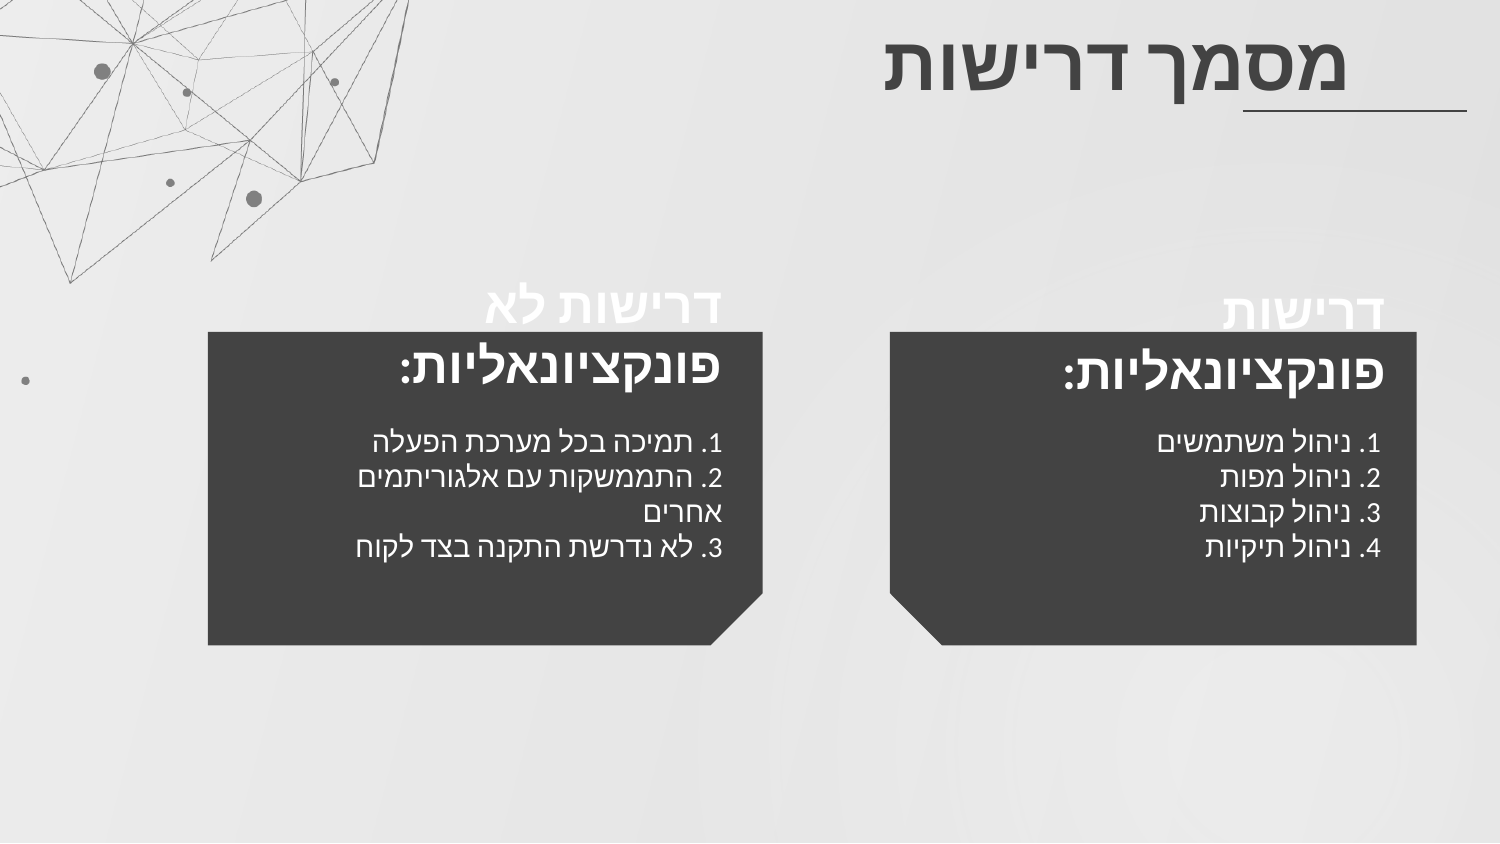

# מסמך דרישות

דרישות לא פונקציונאליות:
1. תמיכה בכל מערכת הפעלה
2. התממשקות עם אלגוריתמים אחרים
3. לא נדרשת התקנה בצד לקוח

1. ניהול משתמשים
2. ניהול מפות
3. ניהול קבוצות
4. ניהול תיקיות
דרישות פונקציונאליות: